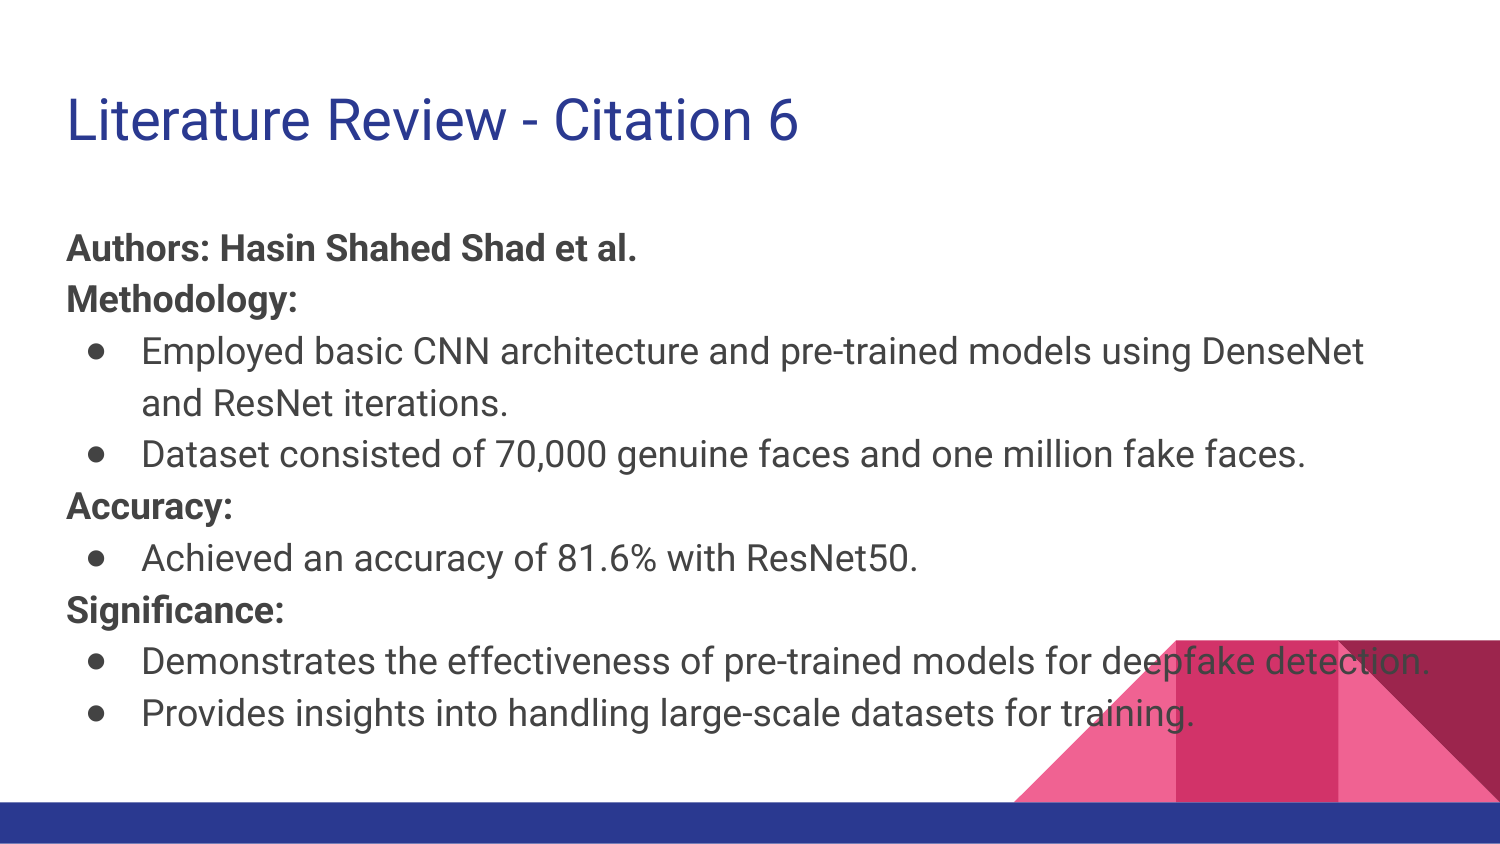

# Literature Review - Citation 6
Authors: Hasin Shahed Shad et al.
Methodology:
Employed basic CNN architecture and pre-trained models using DenseNet and ResNet iterations.
Dataset consisted of 70,000 genuine faces and one million fake faces.
Accuracy:
Achieved an accuracy of 81.6% with ResNet50.
Significance:
Demonstrates the effectiveness of pre-trained models for deepfake detection.
Provides insights into handling large-scale datasets for training.